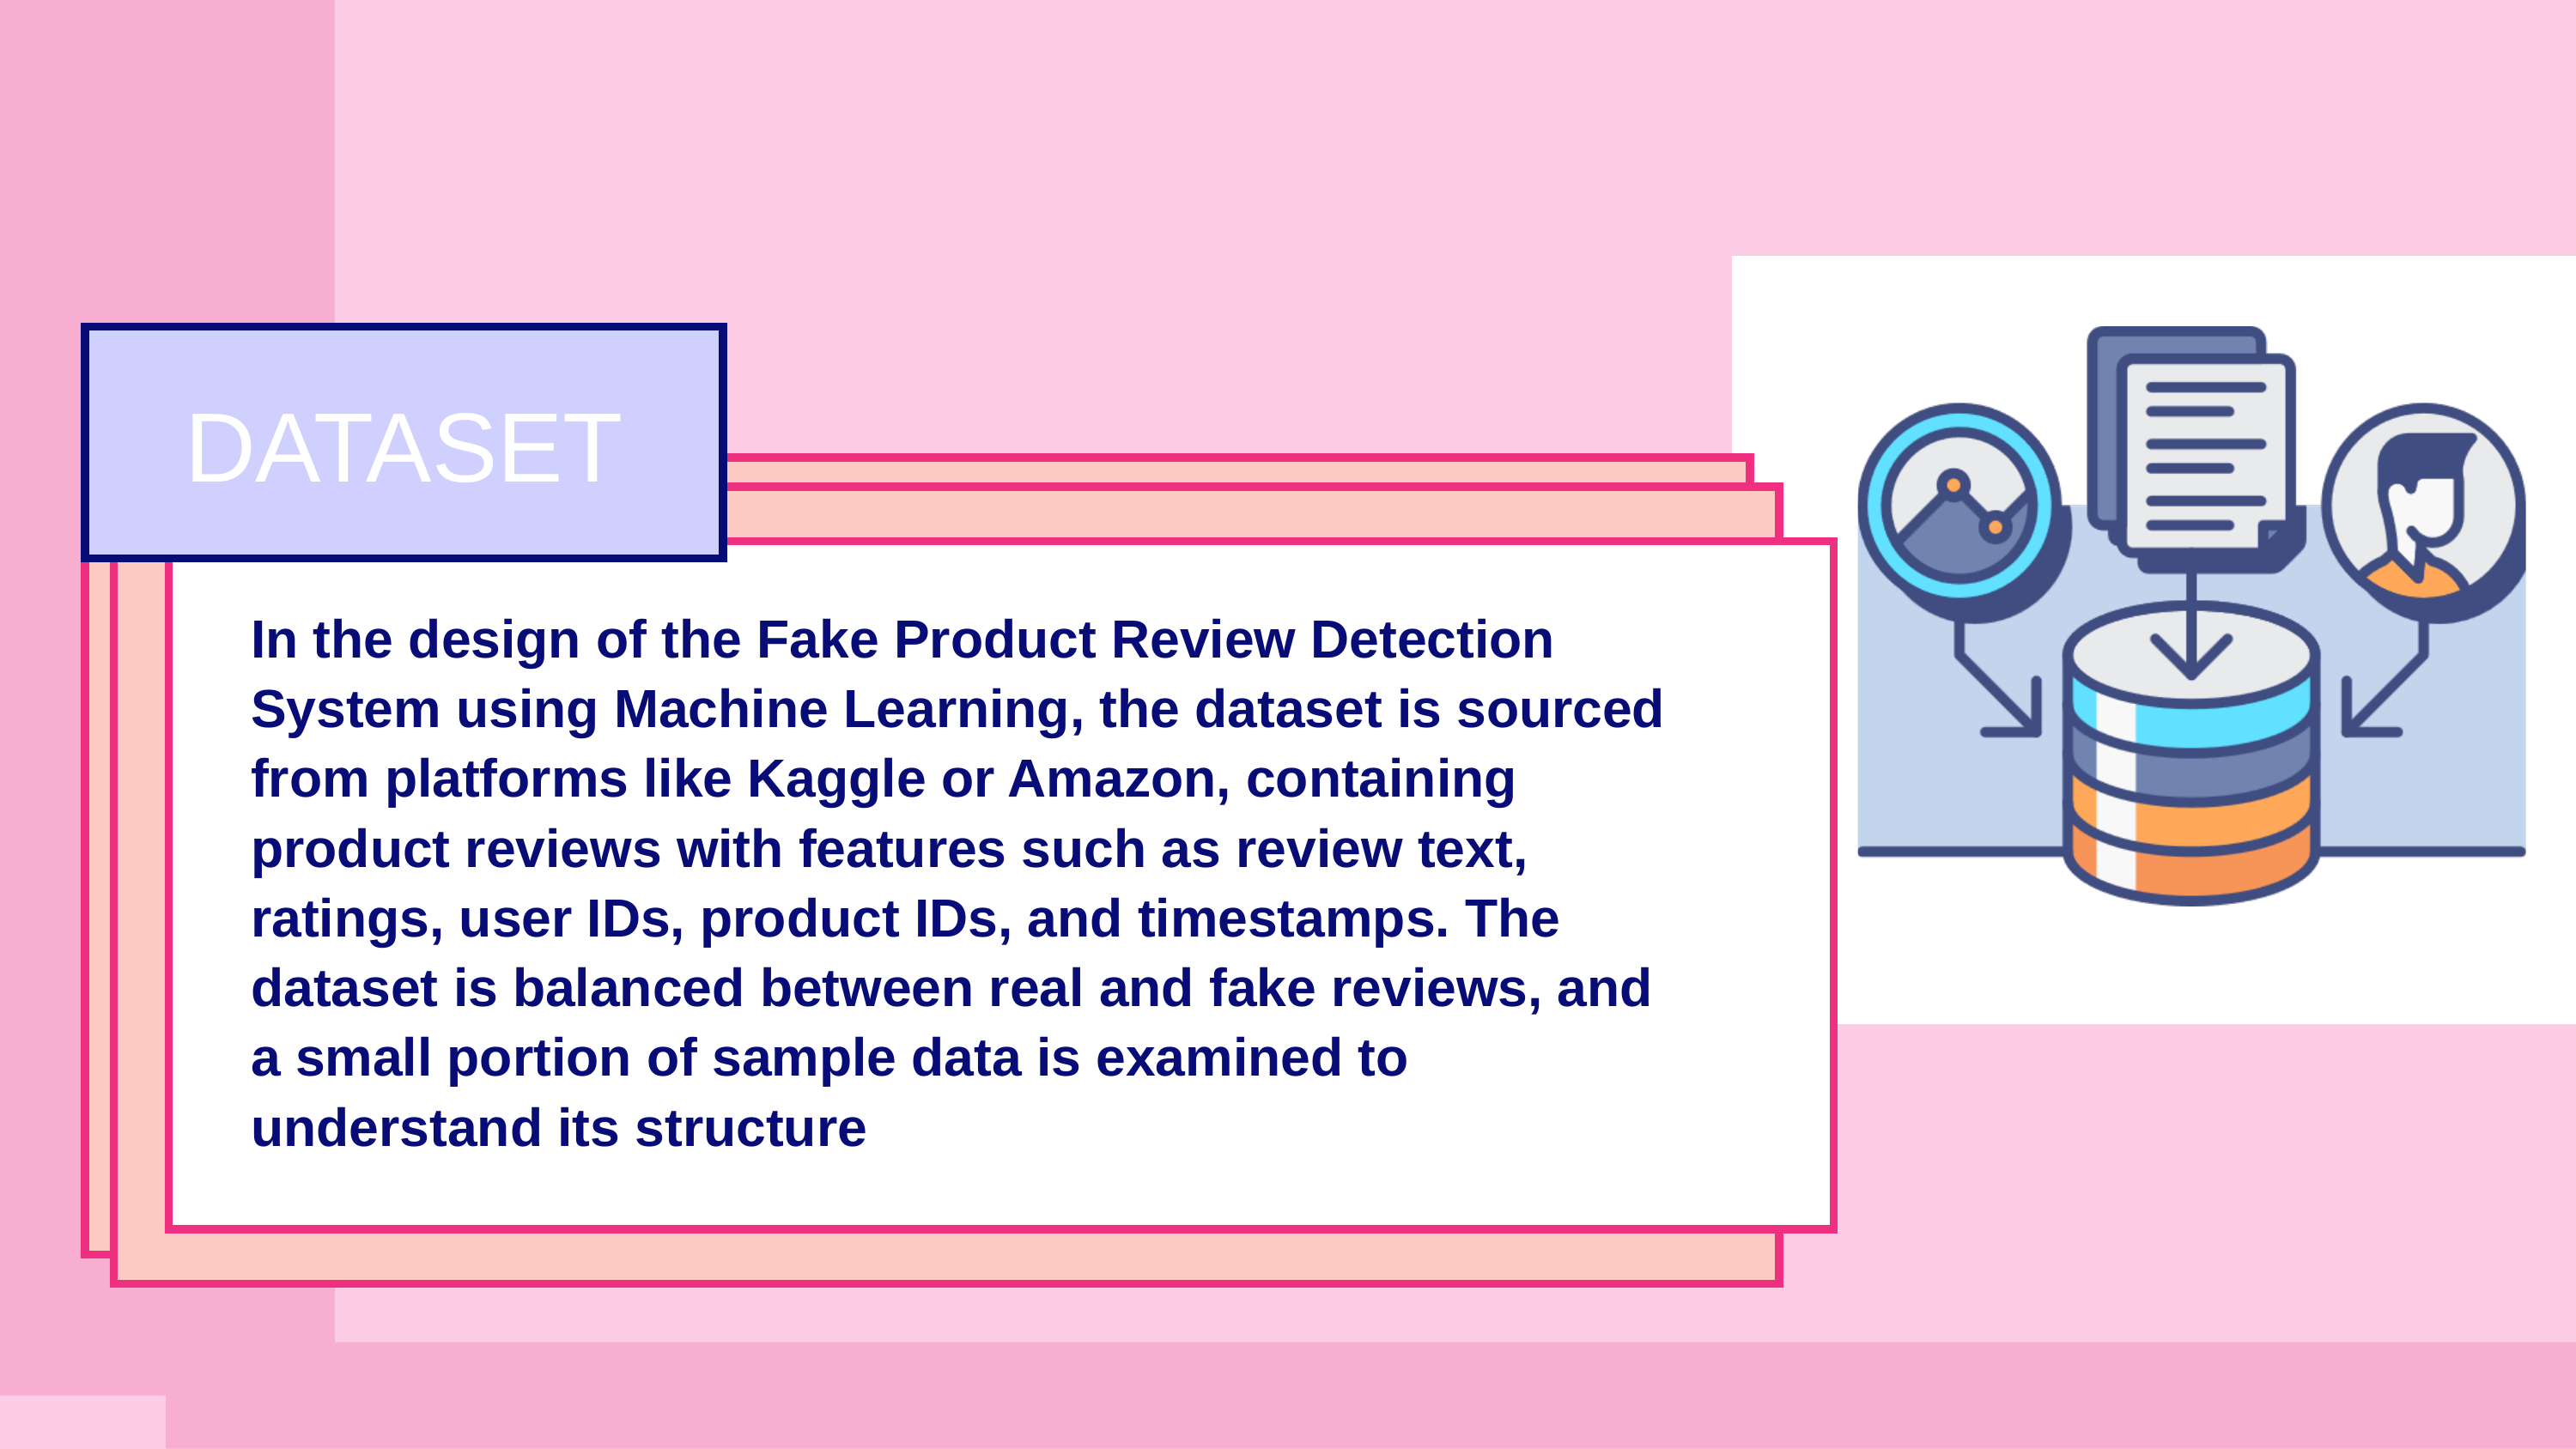

DATASET

In the design of the Fake Product Review Detection System using Machine Learning, the dataset is sourced from platforms like Kaggle or Amazon, containing product reviews with features such as review text, ratings, user IDs, product IDs, and timestamps. The dataset is balanced between real and fake reviews, and a small portion of sample data is examined to understand its structure